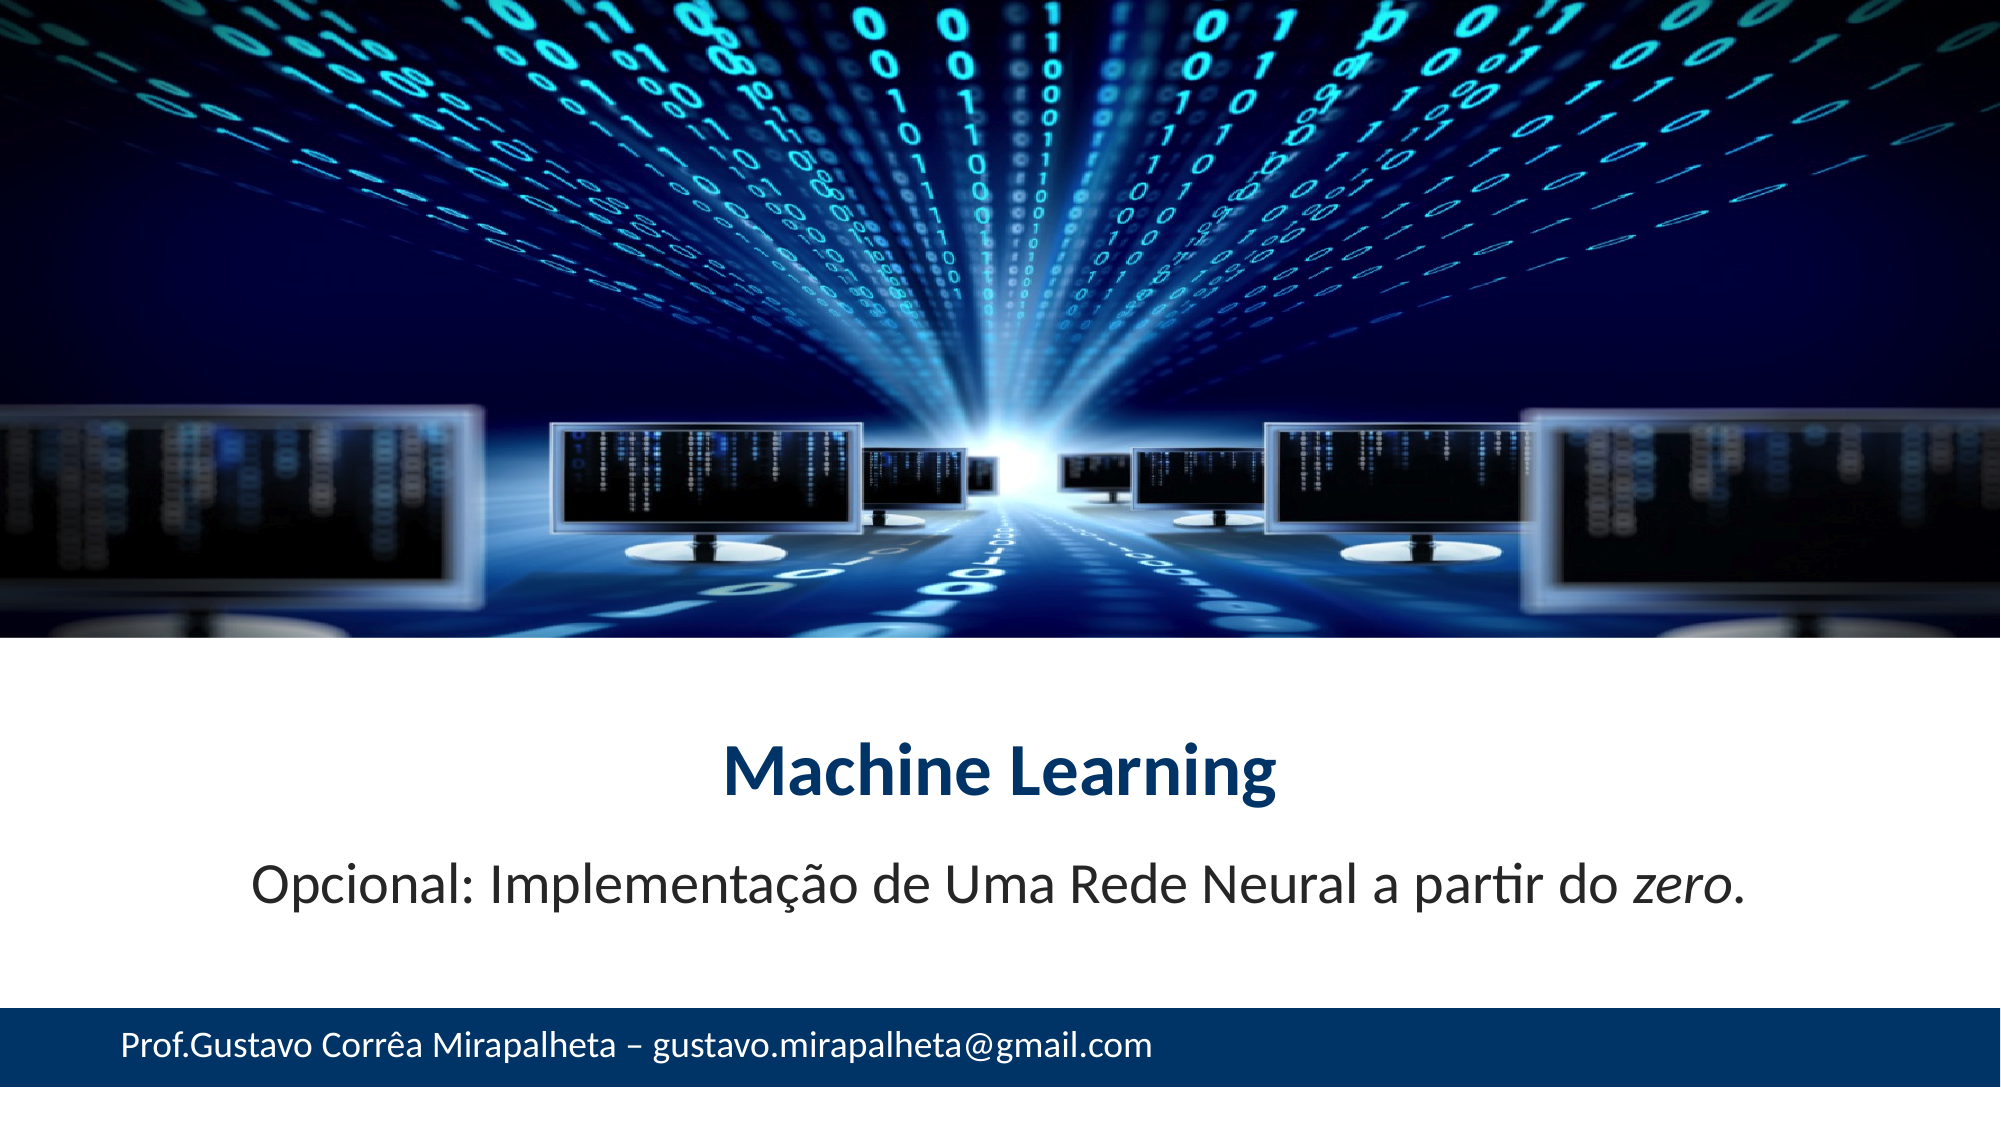

# Machine Learning
Opcional: Implementação de Uma Rede Neural a partir do zero.